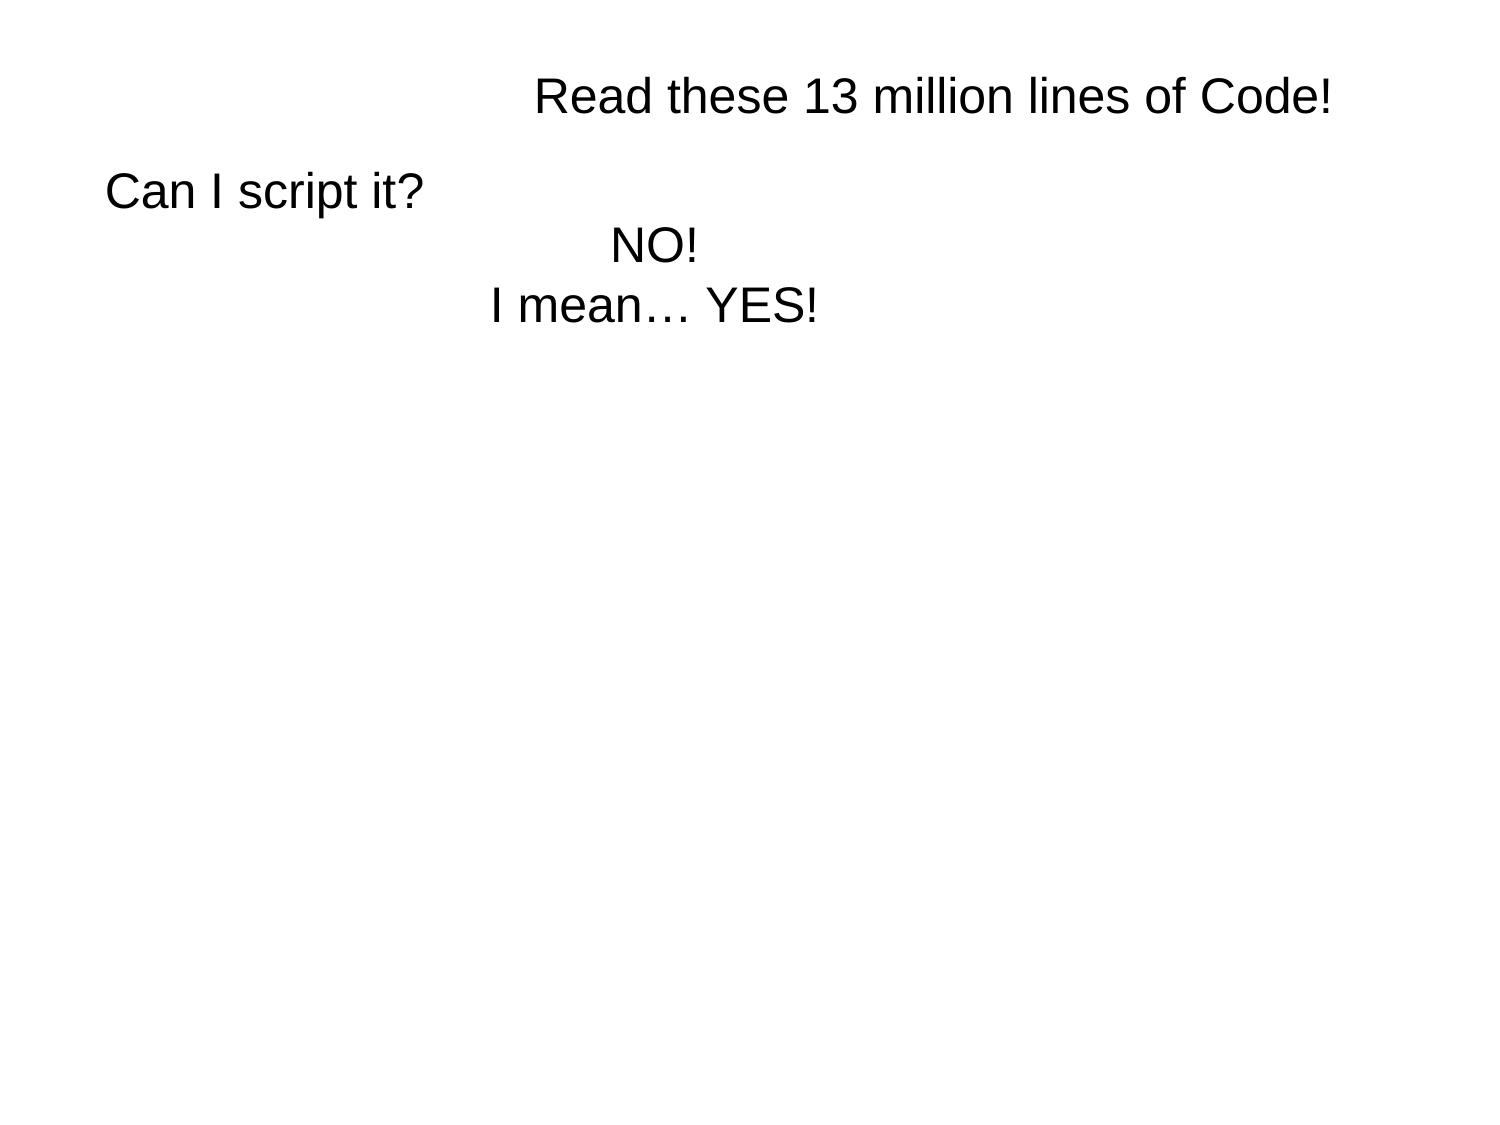

Read these 13 million lines of Code!
Can I script it?
NO!
I mean… YES!